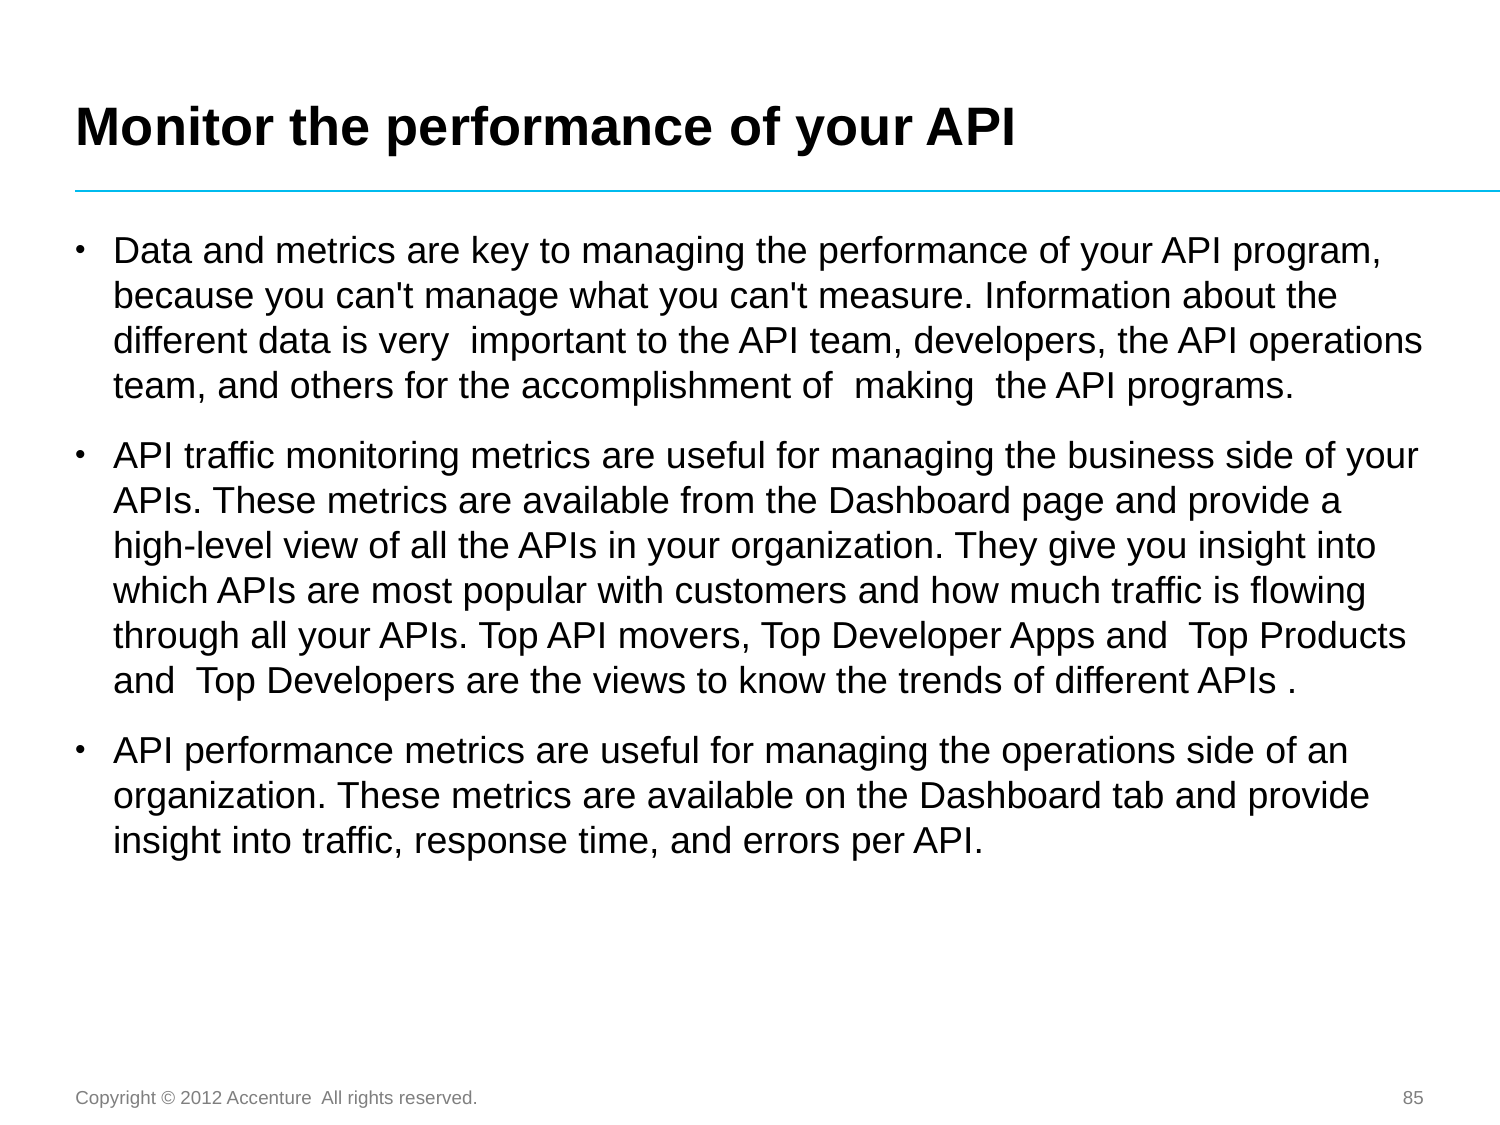

# Monitor the performance of your API
Data and metrics are key to managing the performance of your API program, because you can't manage what you can't measure. Information about the different data is very  important to the API team, developers, the API operations team, and others for the accomplishment of  making  the API programs.
API traffic monitoring metrics are useful for managing the business side of your APIs. These metrics are available from the Dashboard page and provide a high-level view of all the APIs in your organization. They give you insight into which APIs are most popular with customers and how much traffic is flowing through all your APIs. Top API movers, Top Developer Apps and  Top Products and  Top Developers are the views to know the trends of different APIs .
API performance metrics are useful for managing the operations side of an organization. These metrics are available on the Dashboard tab and provide insight into traffic, response time, and errors per API.